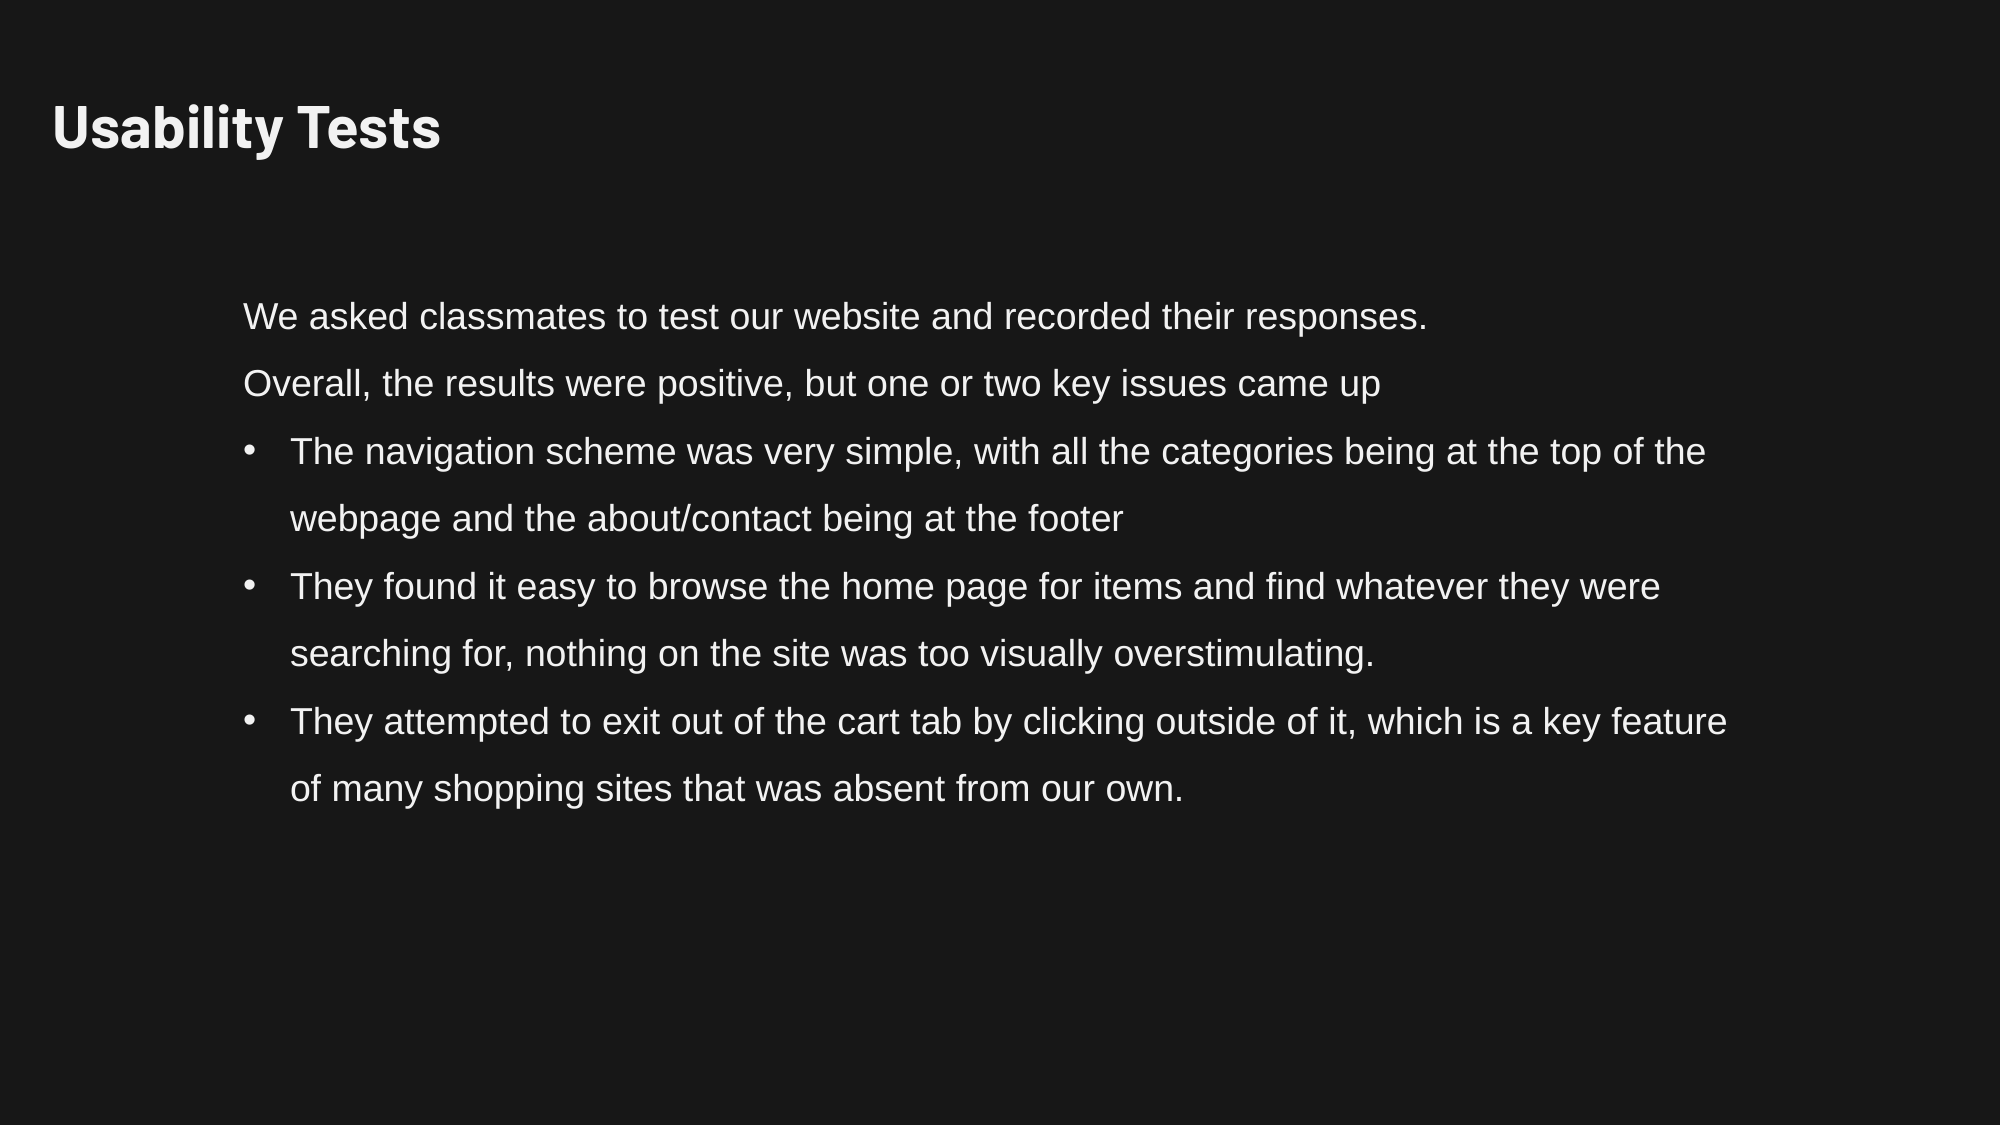

Usability Tests
We asked classmates to test our website and recorded their responses.
Overall, the results were positive, but one or two key issues came up
The navigation scheme was very simple, with all the categories being at the top of the webpage and the about/contact being at the footer
They found it easy to browse the home page for items and find whatever they were searching for, nothing on the site was too visually overstimulating.
They attempted to exit out of the cart tab by clicking outside of it, which is a key feature of many shopping sites that was absent from our own.